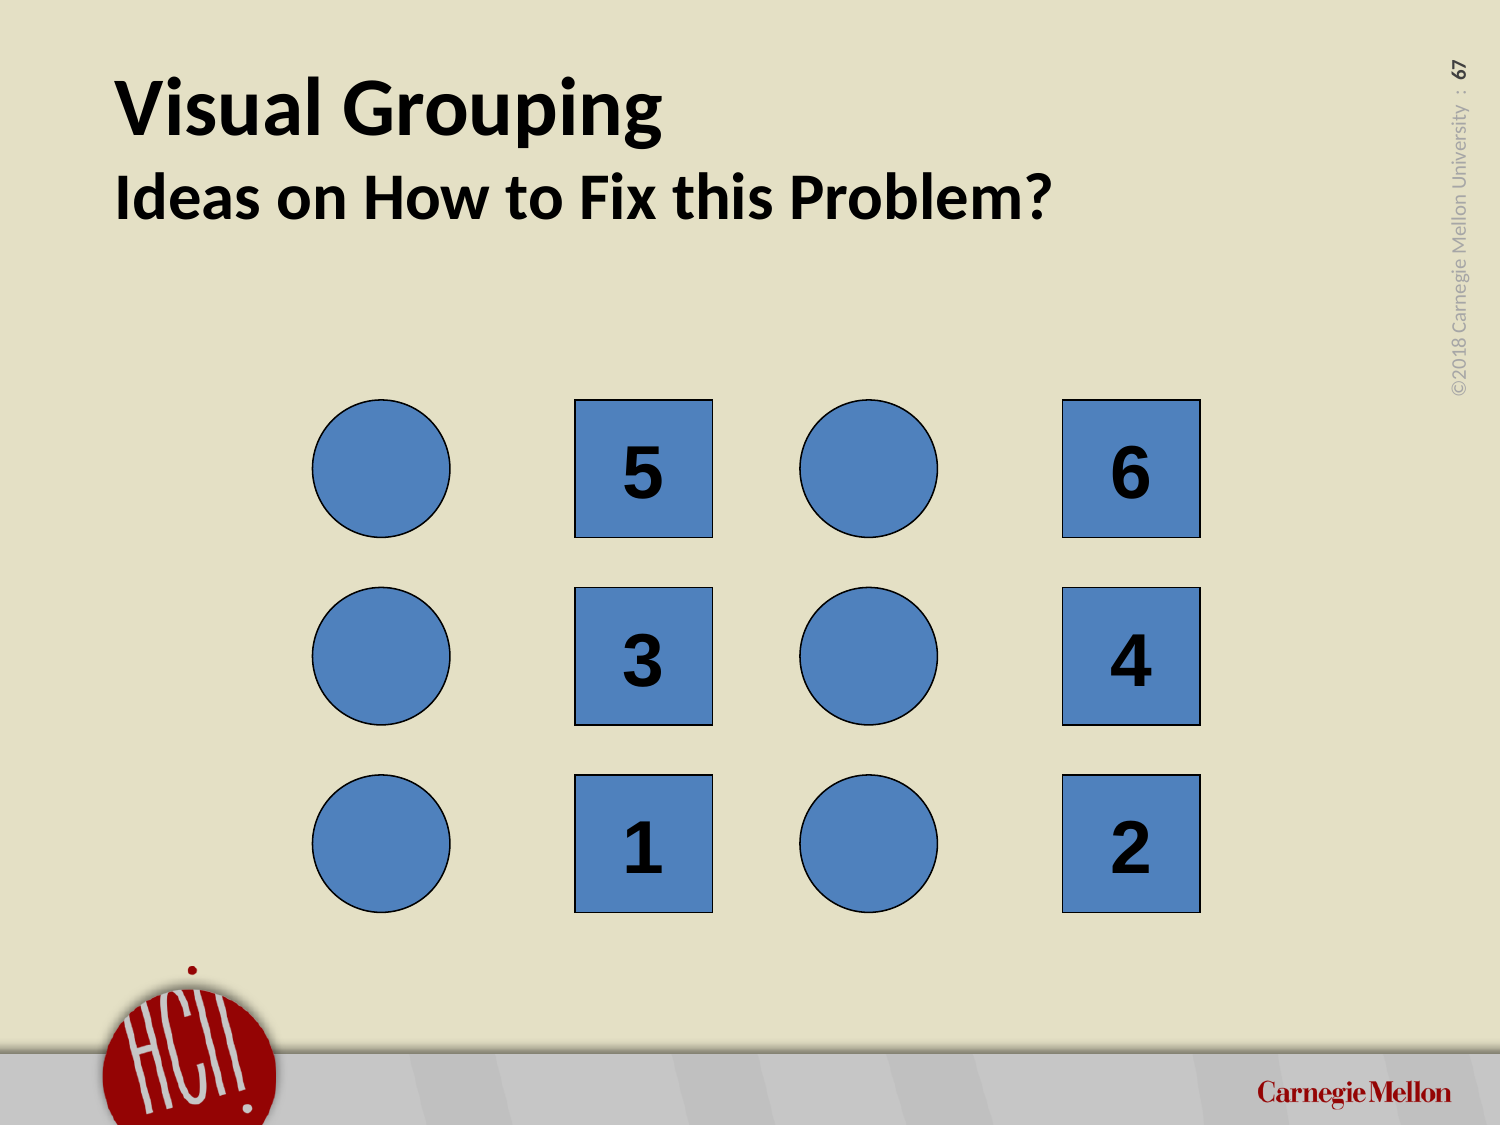

# Visual Grouping Ideas on How to Fix this Problem?

5

6

3

4

1

2